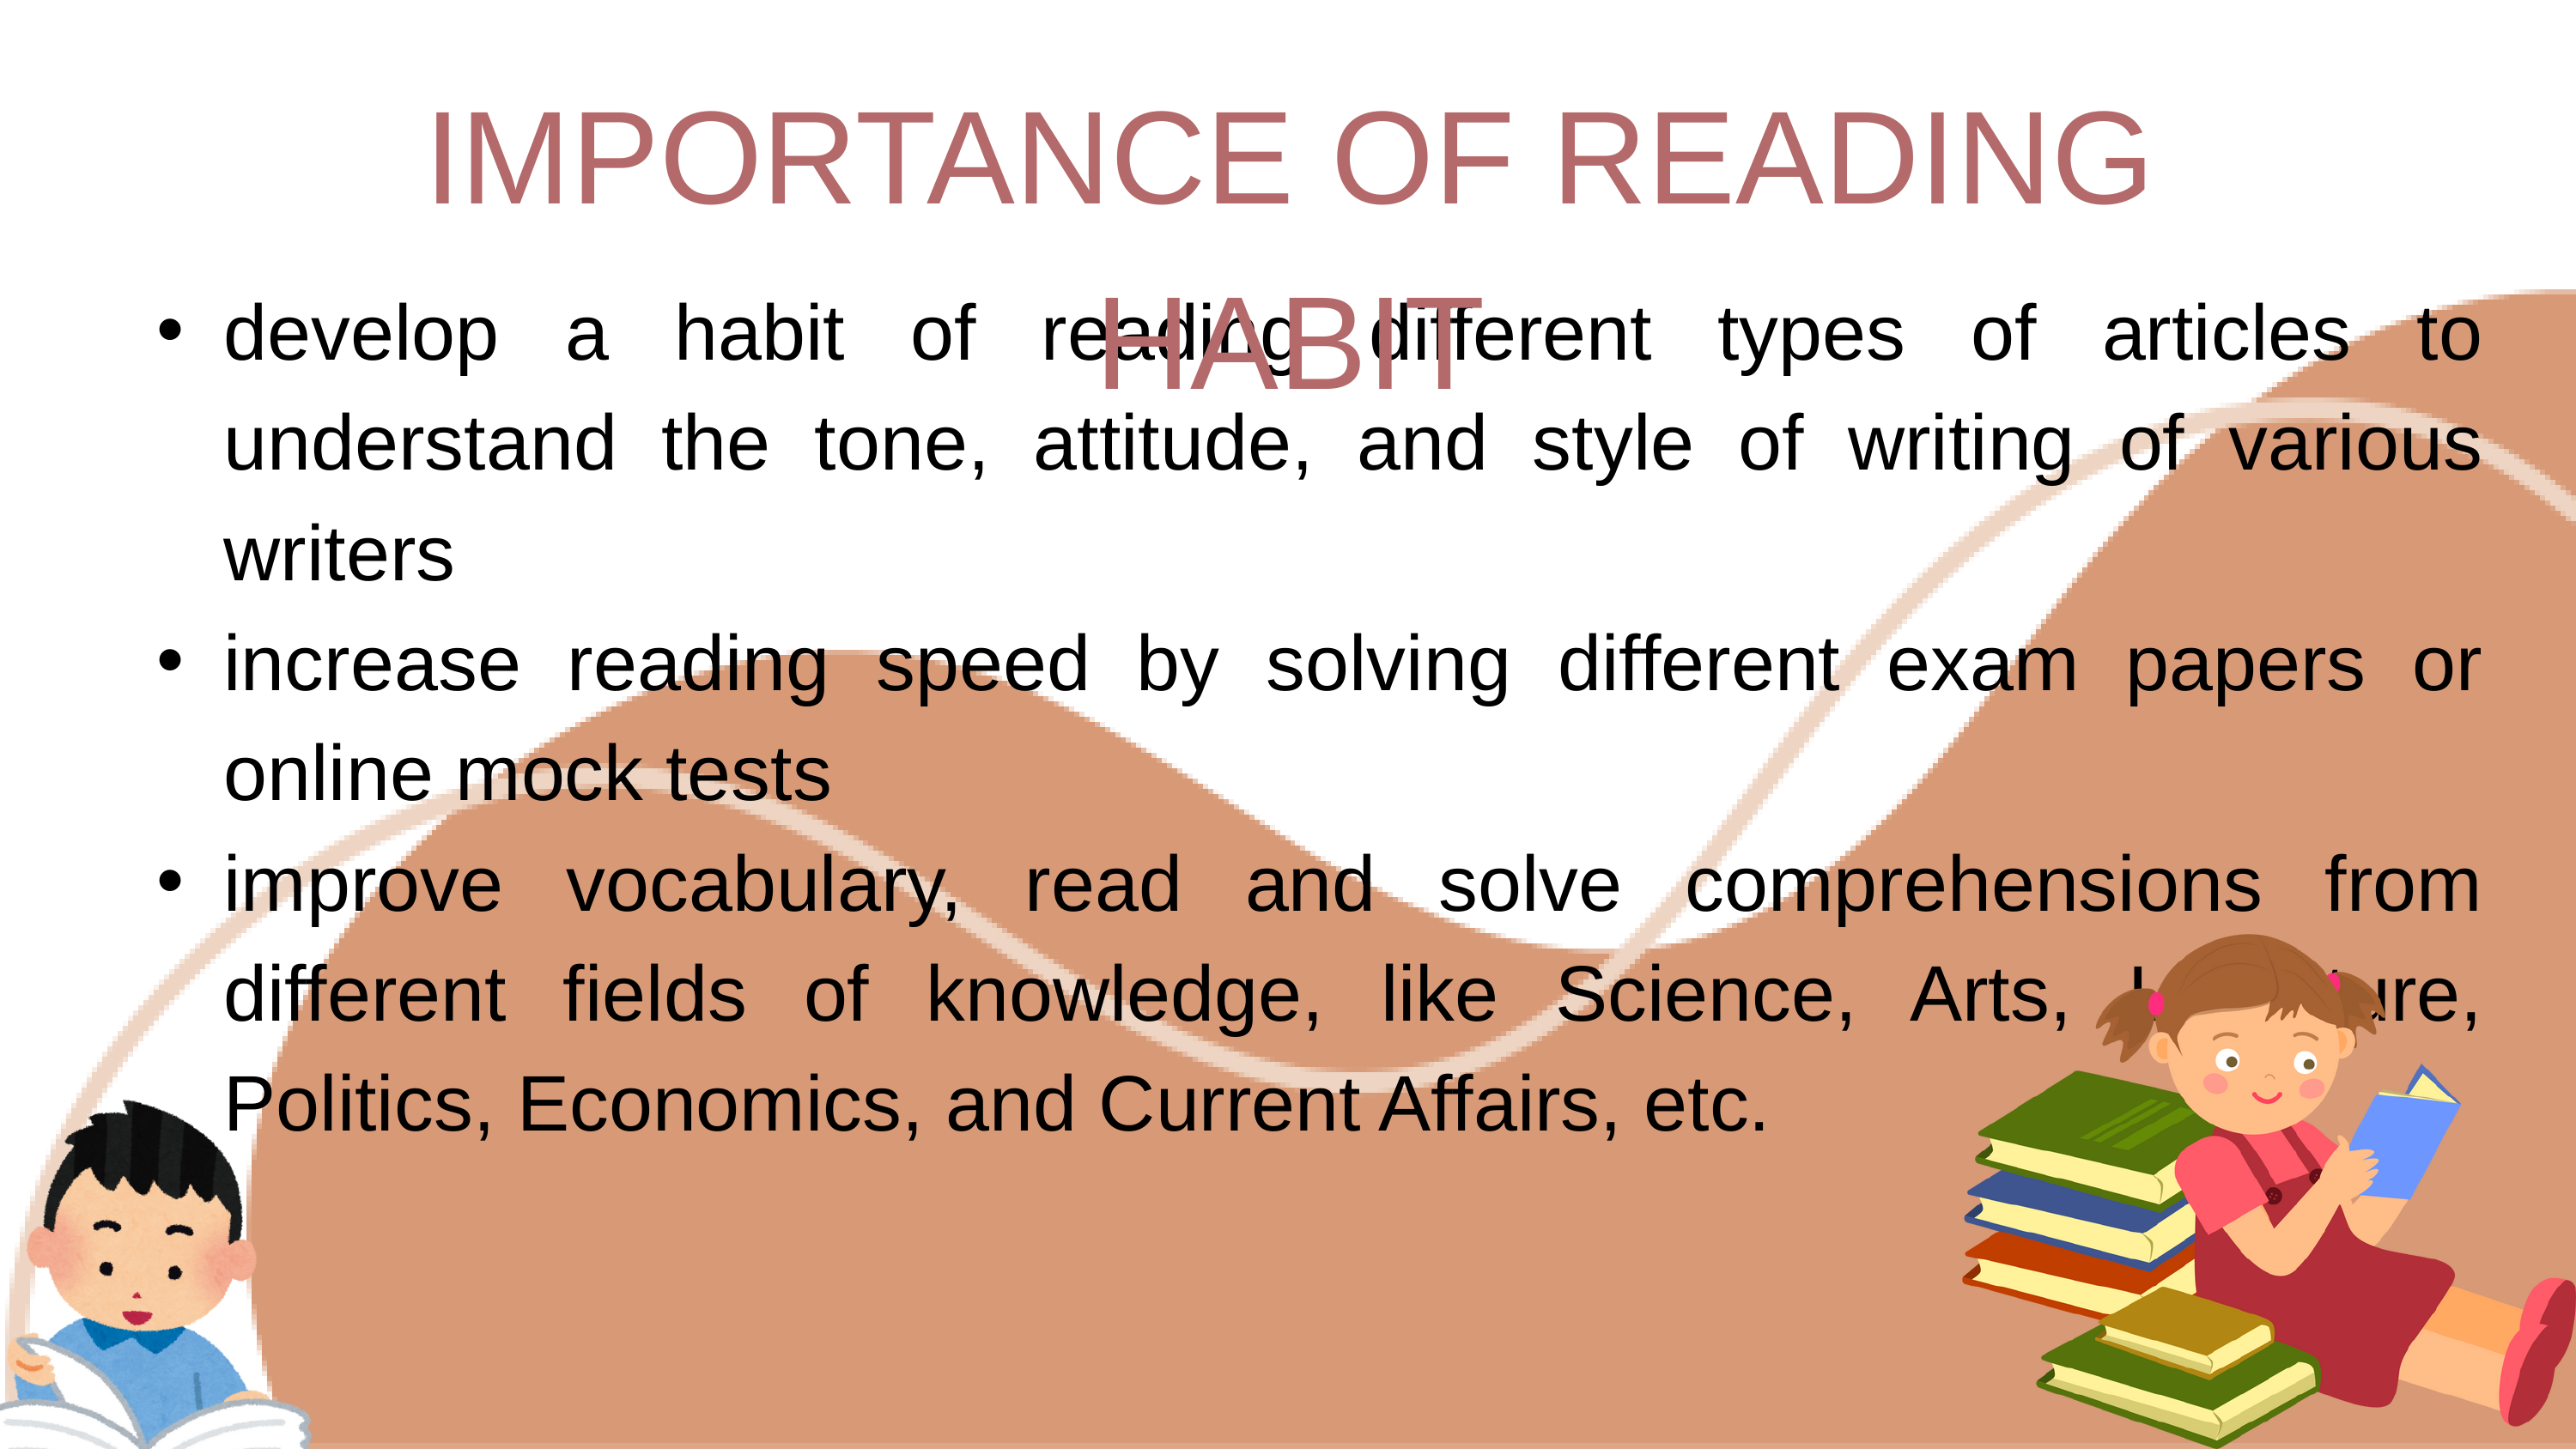

IMPORTANCE OF READING HABIT
develop a habit of reading different types of articles to understand the tone, attitude, and style of writing of various writers
increase reading speed by solving different exam papers or online mock tests
improve vocabulary, read and solve comprehensions from different fields of knowledge, like Science, Arts, Literature, Politics, Economics, and Current Affairs, etc.